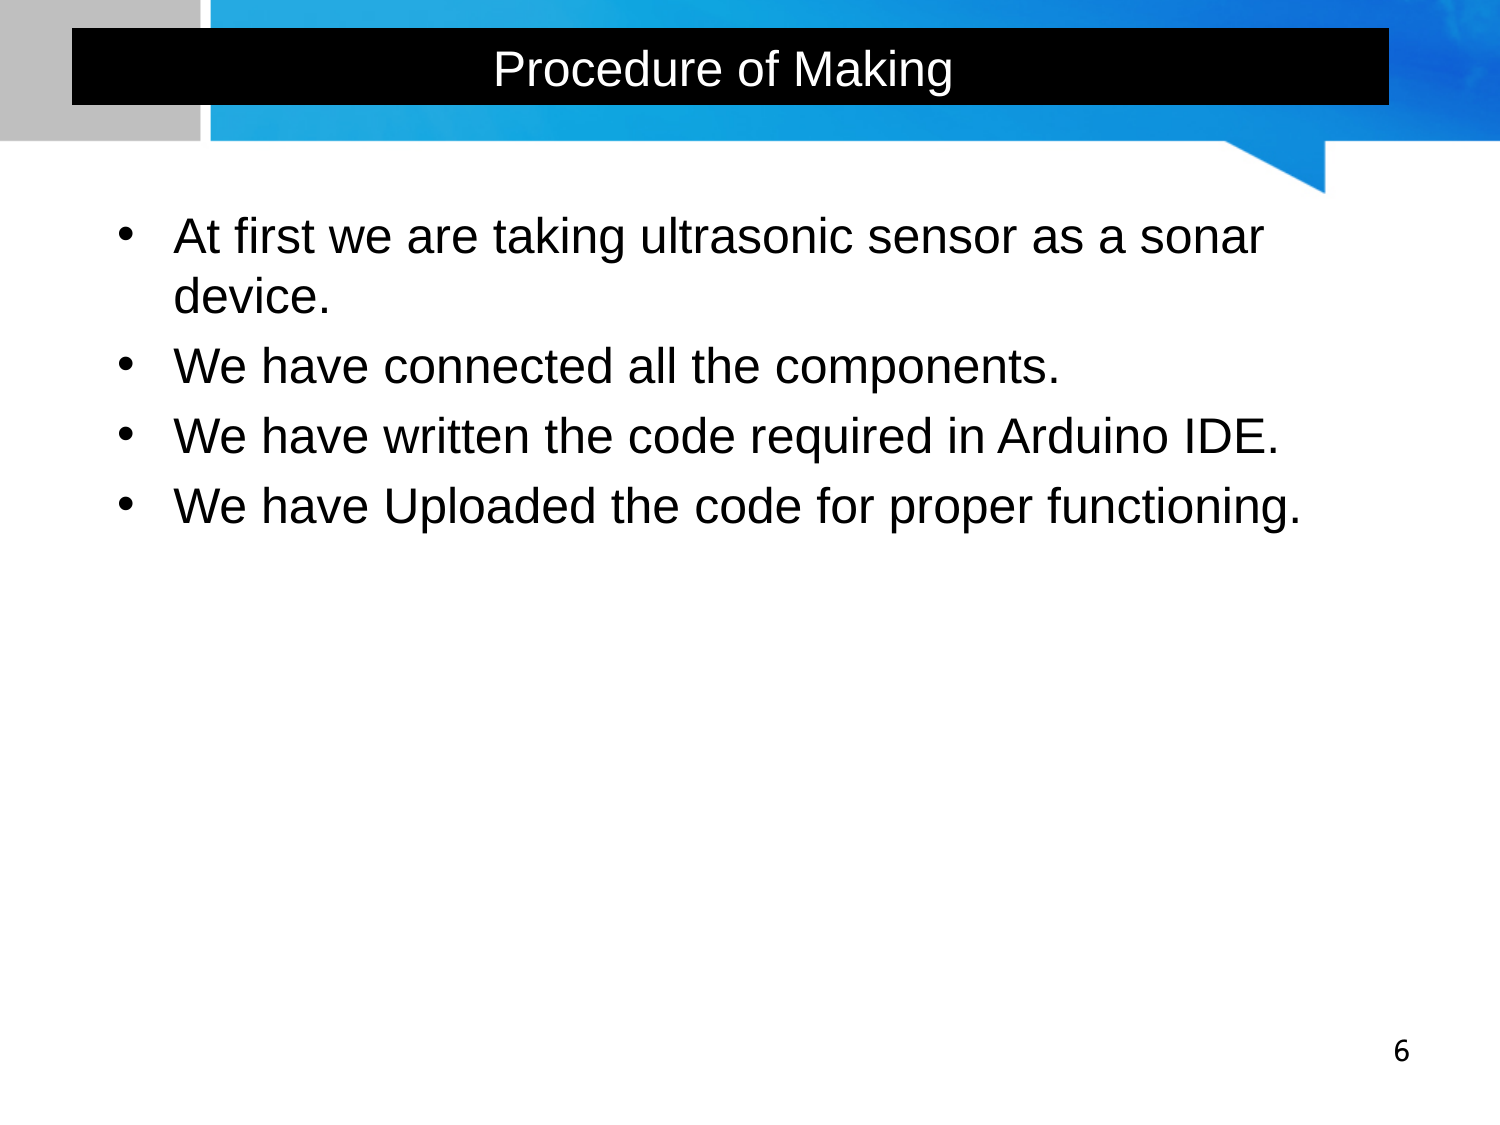

Procedure of Making
At first we are taking ultrasonic sensor as a sonar device.
We have connected all the components.
We have written the code required in Arduino IDE.
We have Uploaded the code for proper functioning.
# kkkkll666bhbjbjbjbjnnoo
6